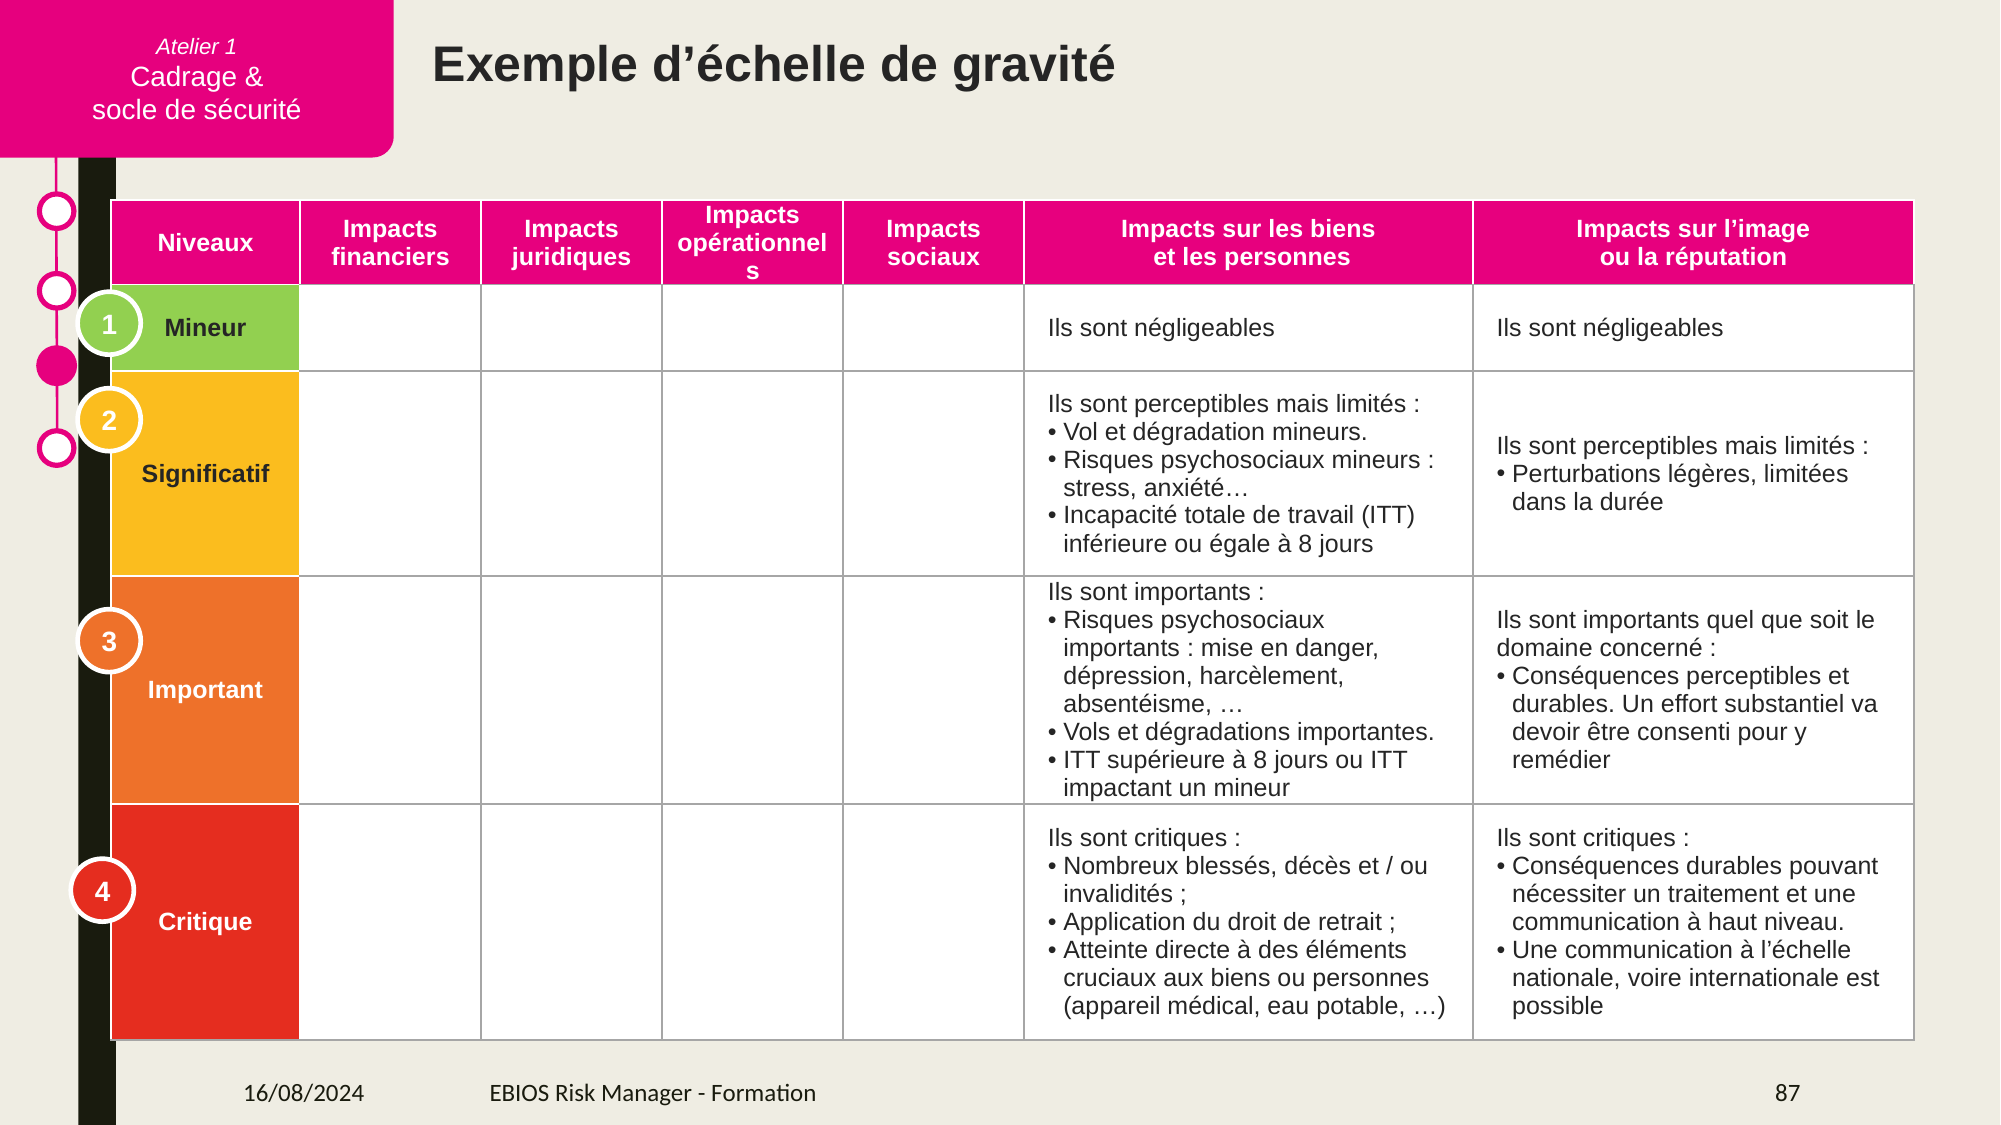

Exemple d’échelle de gravité
| Niveaux | Impacts financiers | Impacts juridiques | Impacts opérationnels | Impacts sociaux | Impacts sur les biens et les personnes | Impacts sur l’image ou la réputation |
| --- | --- | --- | --- | --- | --- | --- |
| Mineur |  |  |  |  | Ils sont négligeables | Ils sont négligeables |
| Significatif |  |  |  |  | Ils sont perceptibles mais limités : Vol et dégradation mineurs. Risques psychosociaux mineurs : stress, anxiété… Incapacité totale de travail (ITT) inférieure ou égale à 8 jours | Ils sont perceptibles mais limités : Perturbations légères, limitées dans la durée |
| Important |  |  |  |  | Ils sont importants : Risques psychosociaux importants : mise en danger, dépression, harcèlement, absentéisme, … Vols et dégradations importantes. ITT supérieure à 8 jours ou ITT impactant un mineur | Ils sont importants quel que soit le domaine concerné : Conséquences perceptibles et durables. Un effort substantiel va devoir être consenti pour y remédier |
| Critique |  |  |  |  | Ils sont critiques : Nombreux blessés, décès et / ou invalidités ; Application du droit de retrait ; Atteinte directe à des éléments cruciaux aux biens ou personnes (appareil médical, eau potable, …) | Ils sont critiques : Conséquences durables pouvant nécessiter un traitement et une communication à haut niveau. Une communication à l’échelle nationale, voire internationale est possible |
1
2
3
4
16/08/2024
EBIOS Risk Manager - Formation
87